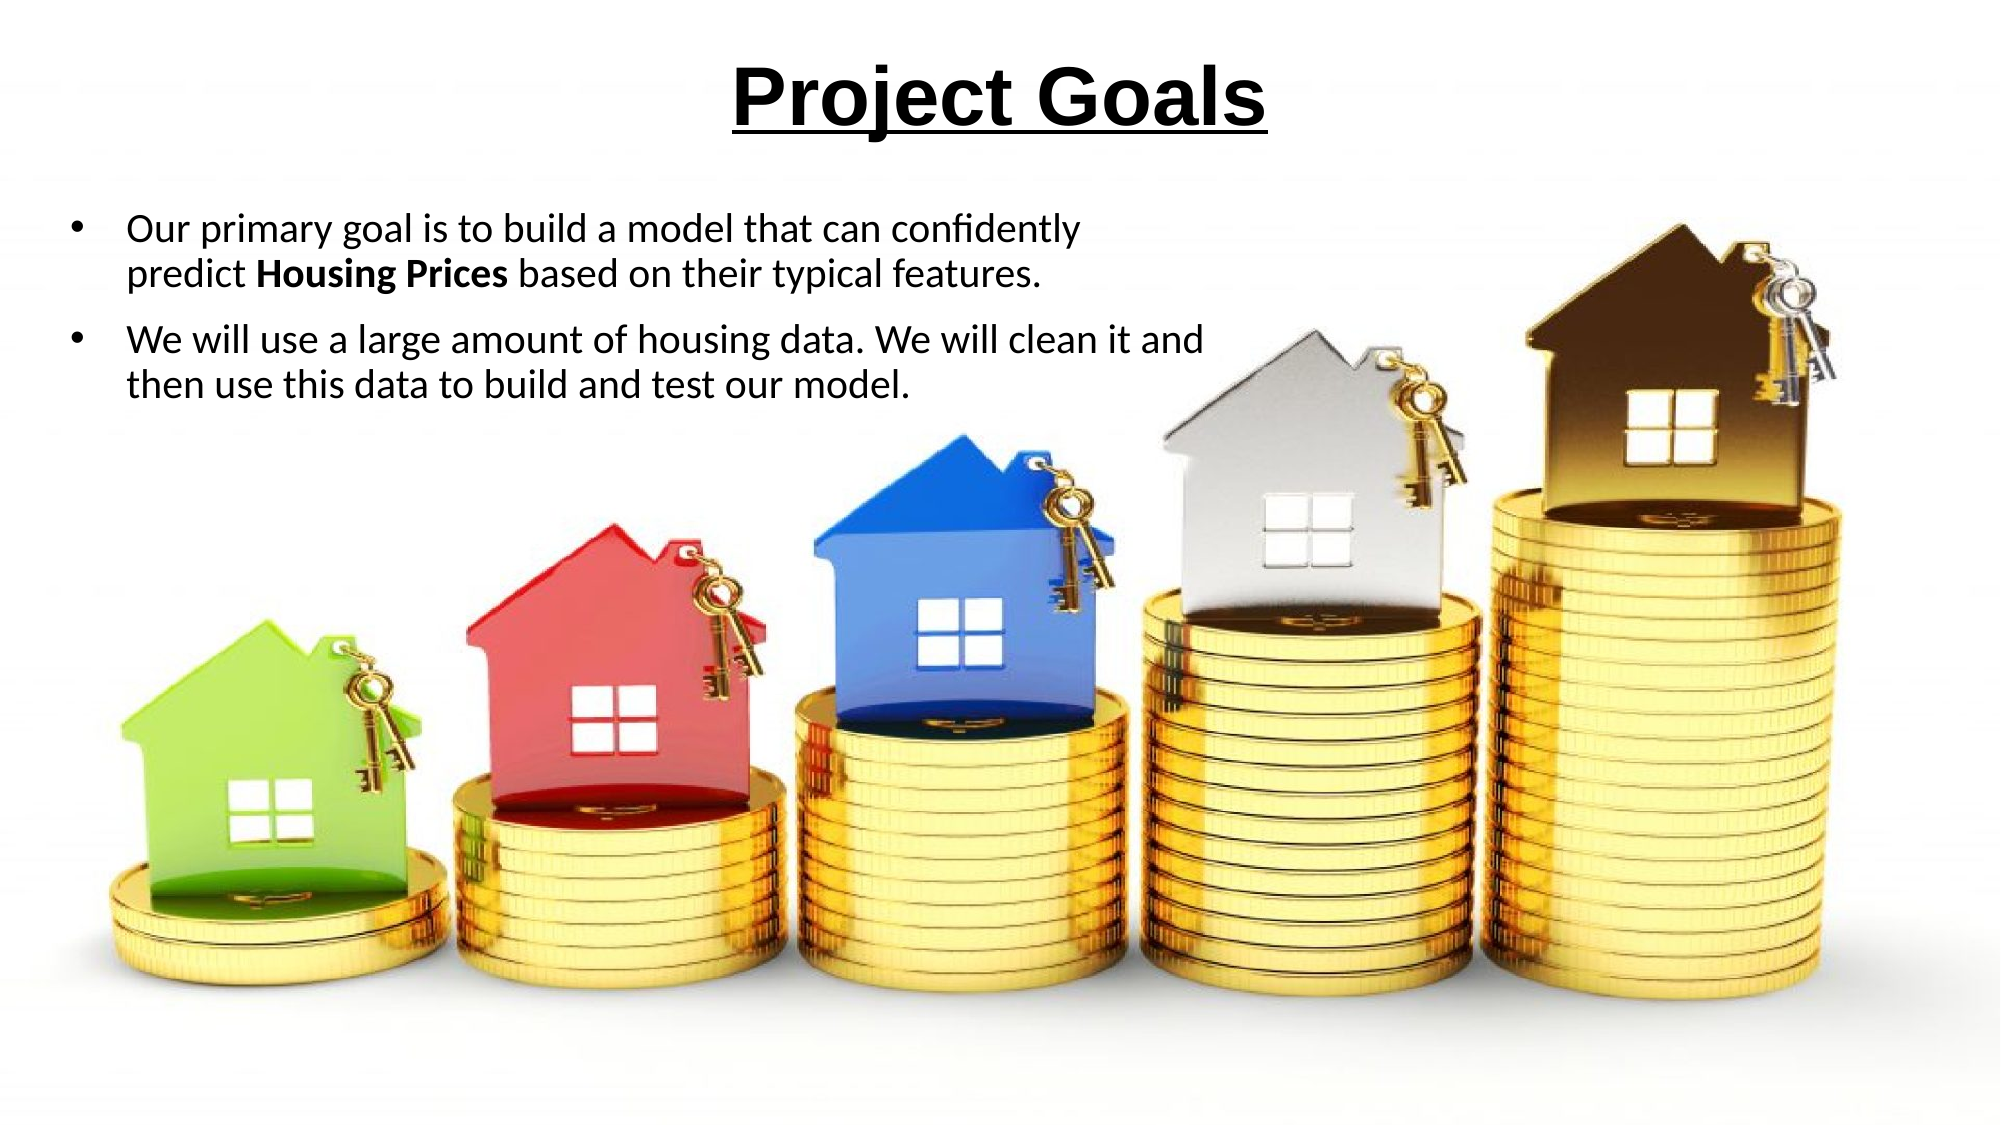

# Project Goals
Our primary goal is to build a model that can confidently predict Housing Prices based on their typical features.
We will use a large amount of housing data. We will clean it and then use this data to build and test our model.